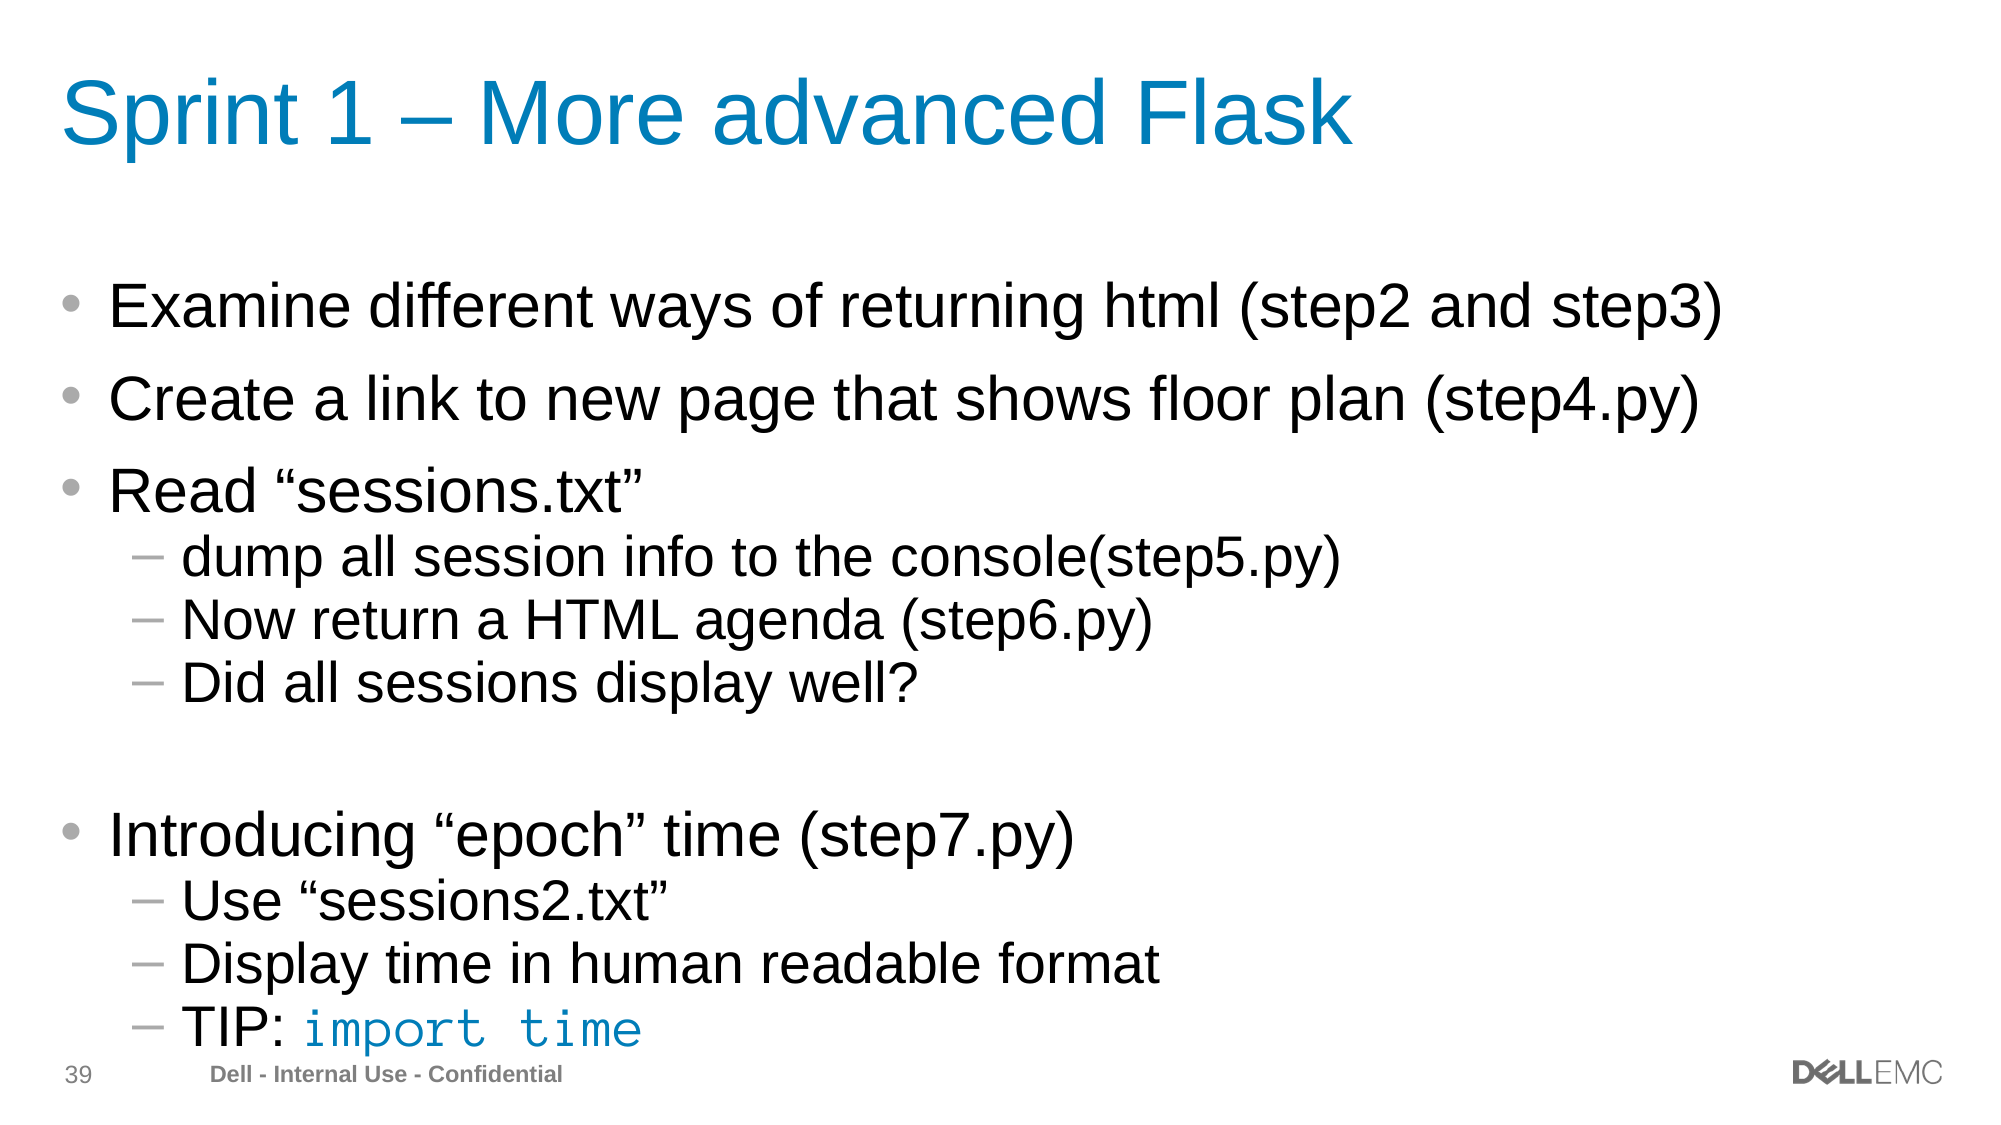

# Sprint 1 – More advanced Flask
Examine different ways of returning html (step2 and step3)
Create a link to new page that shows floor plan (step4.py)
Read “sessions.txt”
dump all session info to the console(step5.py)
Now return a HTML agenda (step6.py)
Did all sessions display well?

Introducing “epoch” time (step7.py)
Use “sessions2.txt”
Display time in human readable format
TIP: import time